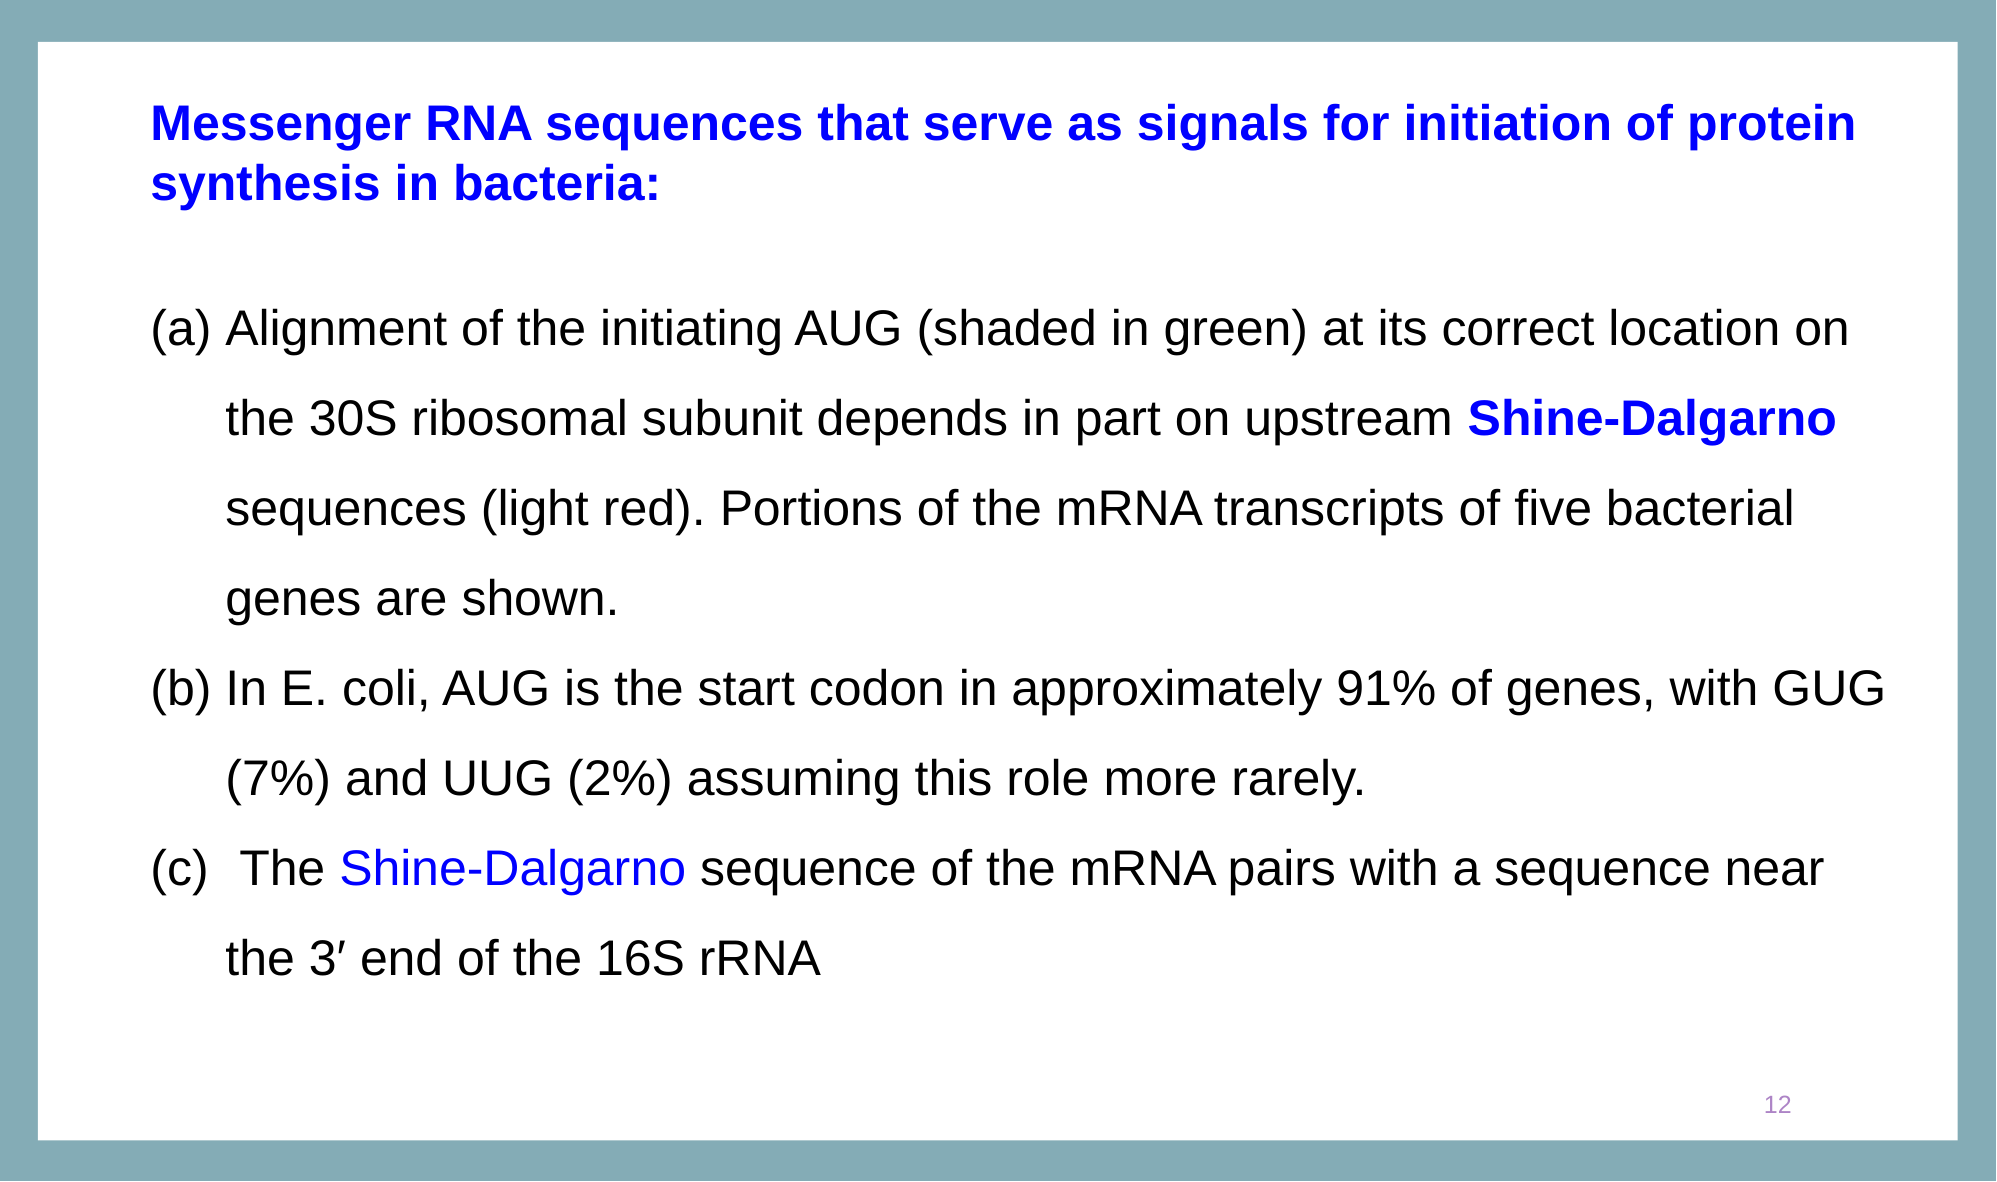

Messenger RNA sequences that serve as signals for initiation of protein synthesis in bacteria:

Alignment of the initiating AUG (shaded in green) at its correct location on the 30S ribosomal subunit depends in part on upstream Shine-Dalgarno sequences (light red). Portions of the mRNA transcripts of five bacterial genes are shown.
In E. coli, AUG is the start codon in approximately 91% of genes, with GUG (7%) and UUG (2%) assuming this role more rarely.
 The Shine-Dalgarno sequence of the mRNA pairs with a sequence near the 3′ end of the 16S rRNA
12